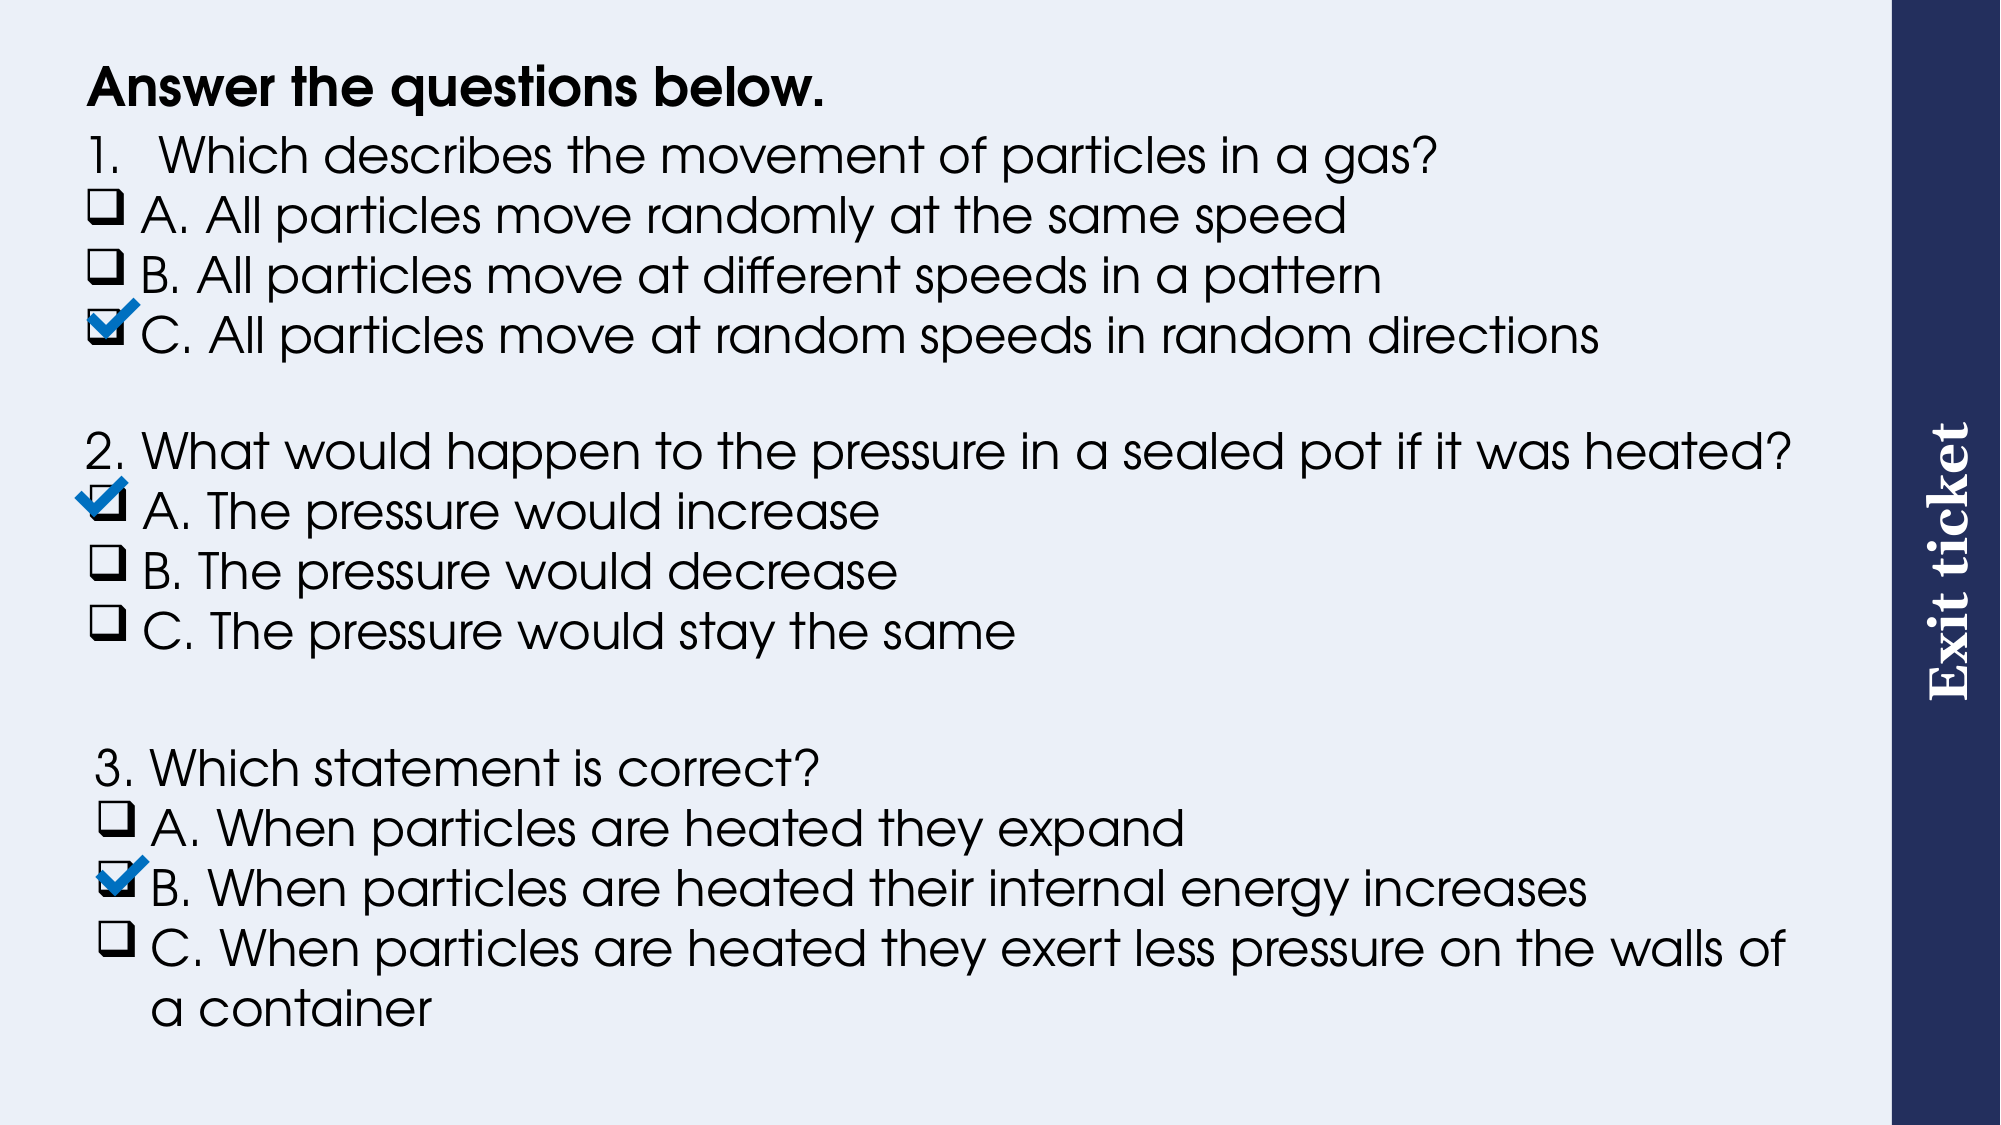

# Answer the questions below.
Which describes the movement of particles in a gas?
A. All particles move randomly at the same speed
B. All particles move at different speeds in a pattern
C. All particles move at random speeds in random directions
✓
2. What would happen to the pressure in a sealed pot if it was heated?
A. The pressure would increase
B. The pressure would decrease
C. The pressure would stay the same
✓
3. Which statement is correct?
A. When particles are heated they expand
B. When particles are heated their internal energy increases
C. When particles are heated they exert less pressure on the walls of a container
✓